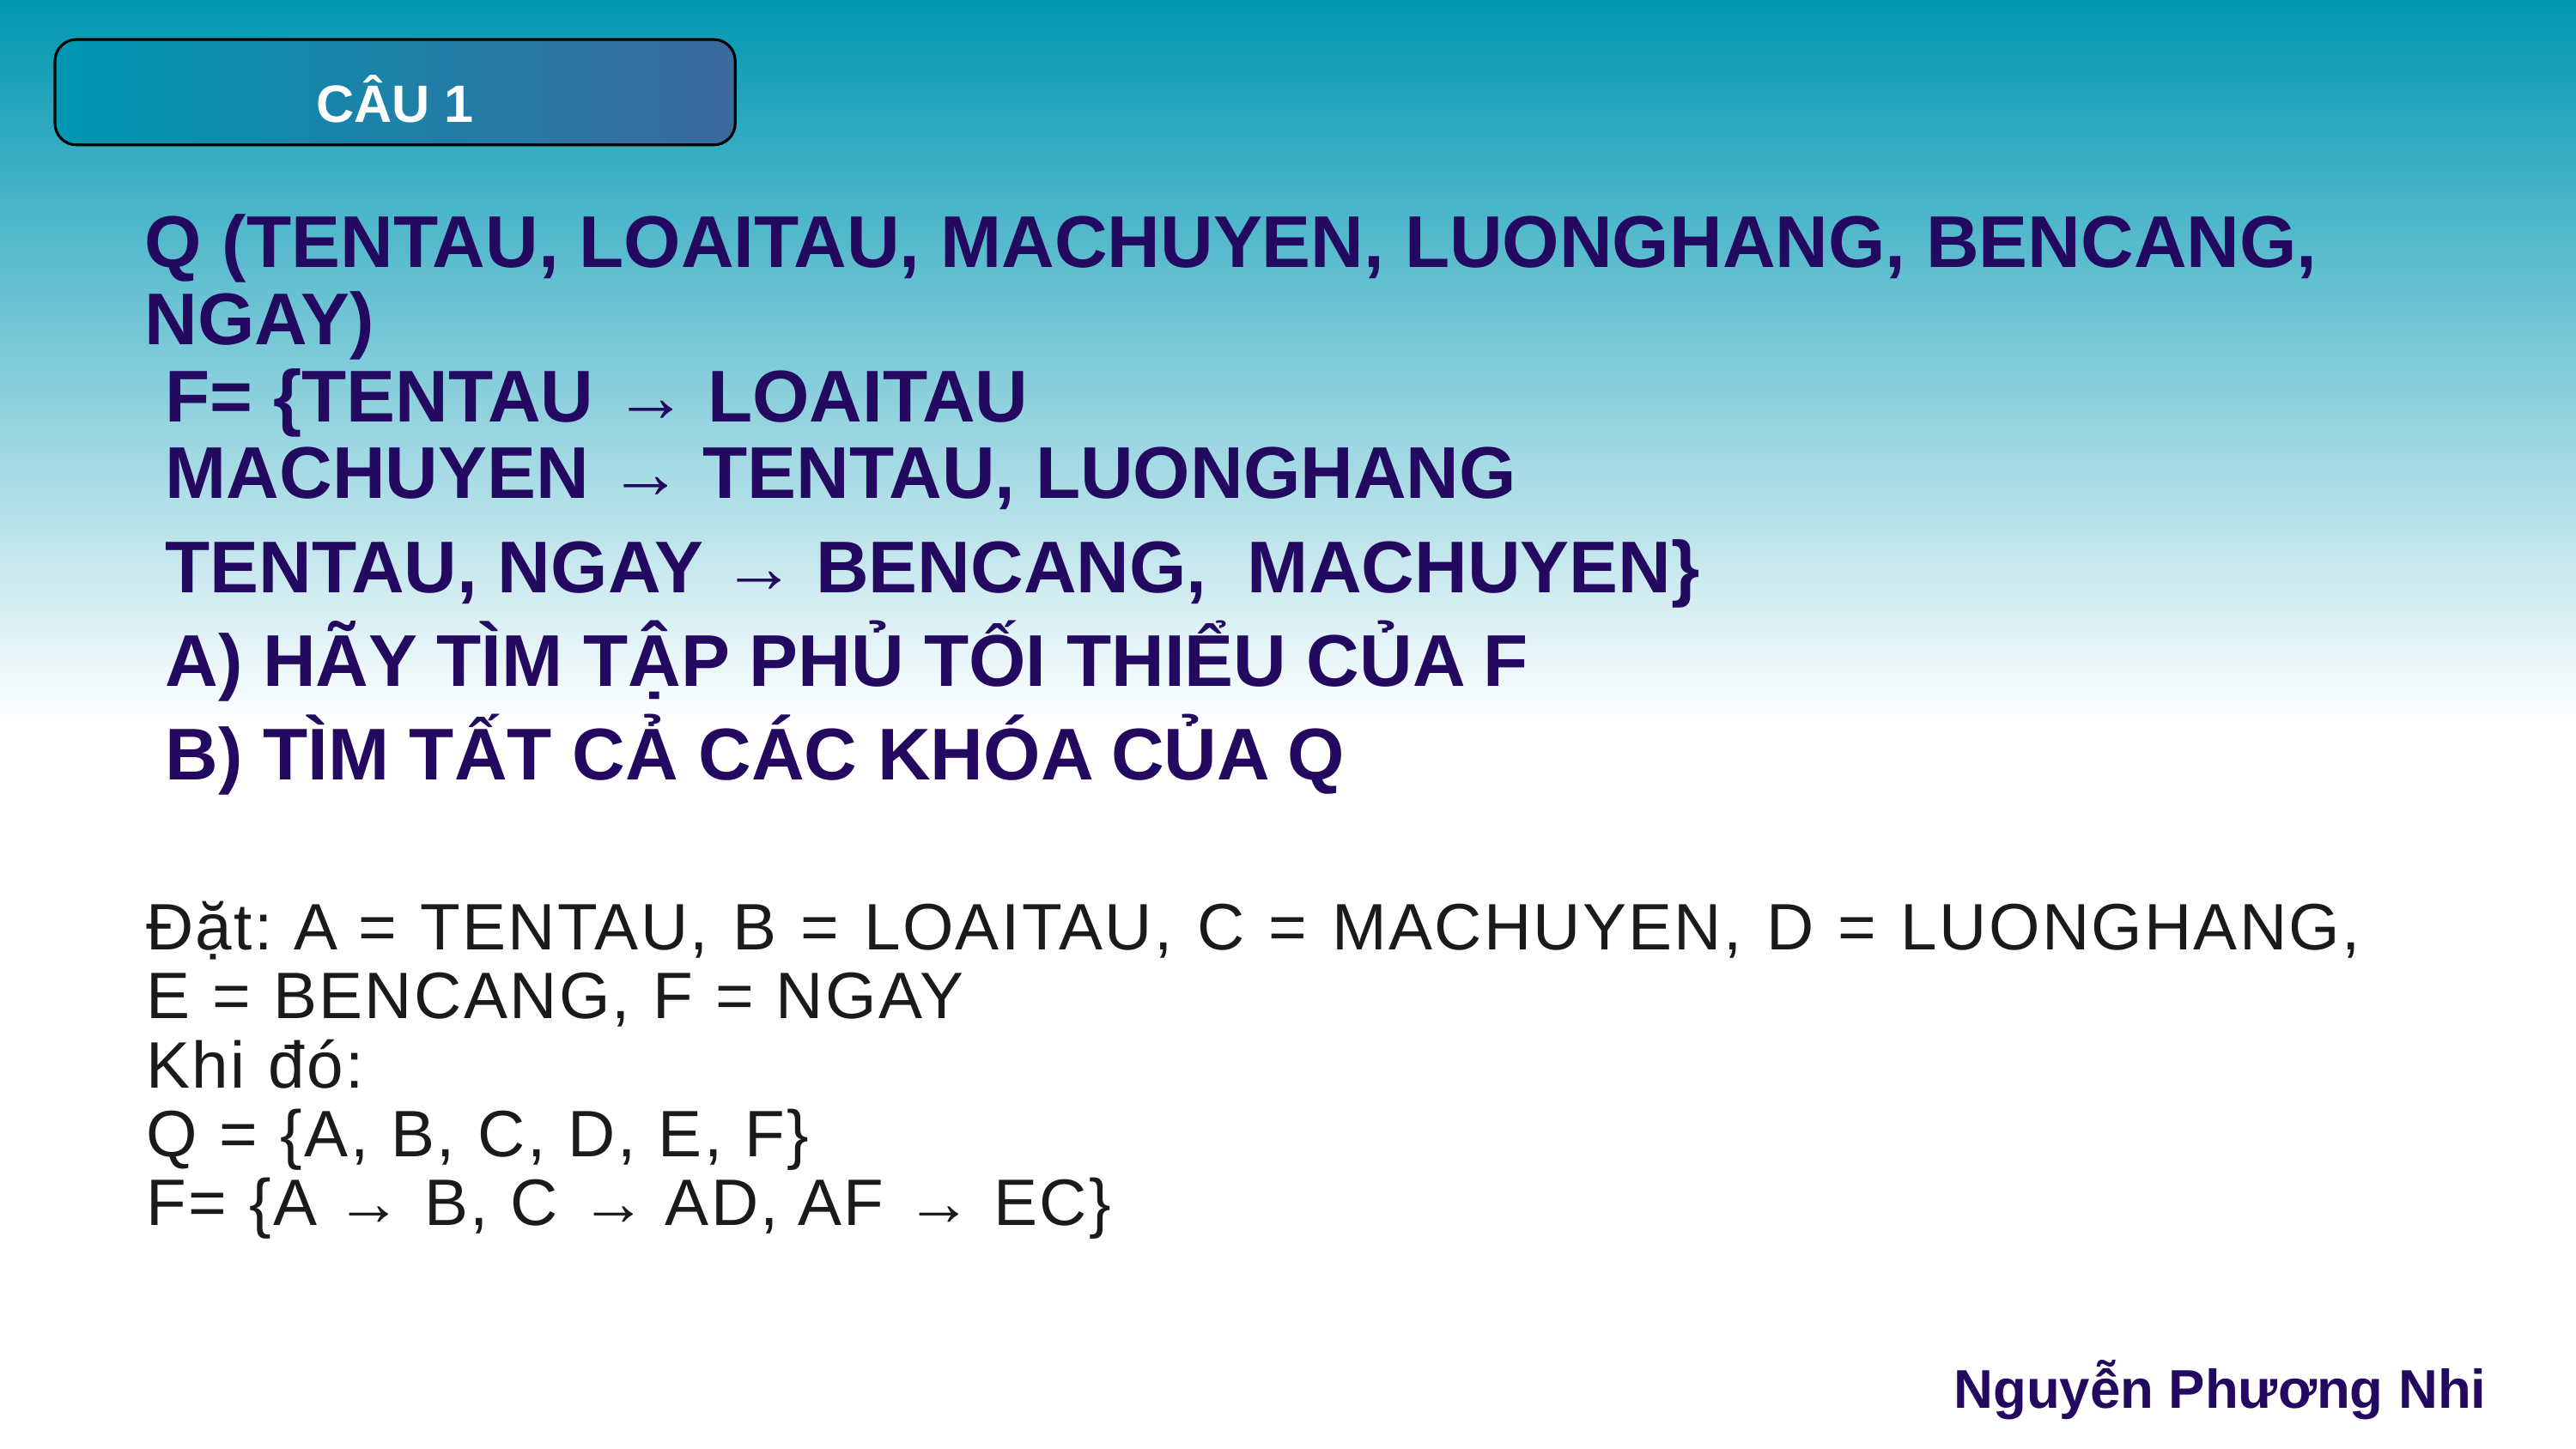

CÂU 1
Q (TENTAU, LOAITAU, MACHUYEN, LUONGHANG, BENCANG, NGAY)
 F= {TENTAU → LOAITAU
 MACHUYEN → TENTAU, LUONGHANG
 TENTAU, NGAY → BENCANG,  MACHUYEN}
 A) HÃY TÌM TẬP PHỦ TỐI THIỂU CỦA F
 B) TÌM TẤT CẢ CÁC KHÓA CỦA Q
Đặt: A = TENTAU, B = LOAITAU, C = MACHUYEN, D = LUONGHANG, E = BENCANG, F = NGAY
Khi đó:
Q = {A, B, C, D, E, F}
F= {A → B, C → AD, AF → EC}

Nguyễn Phương Nhi